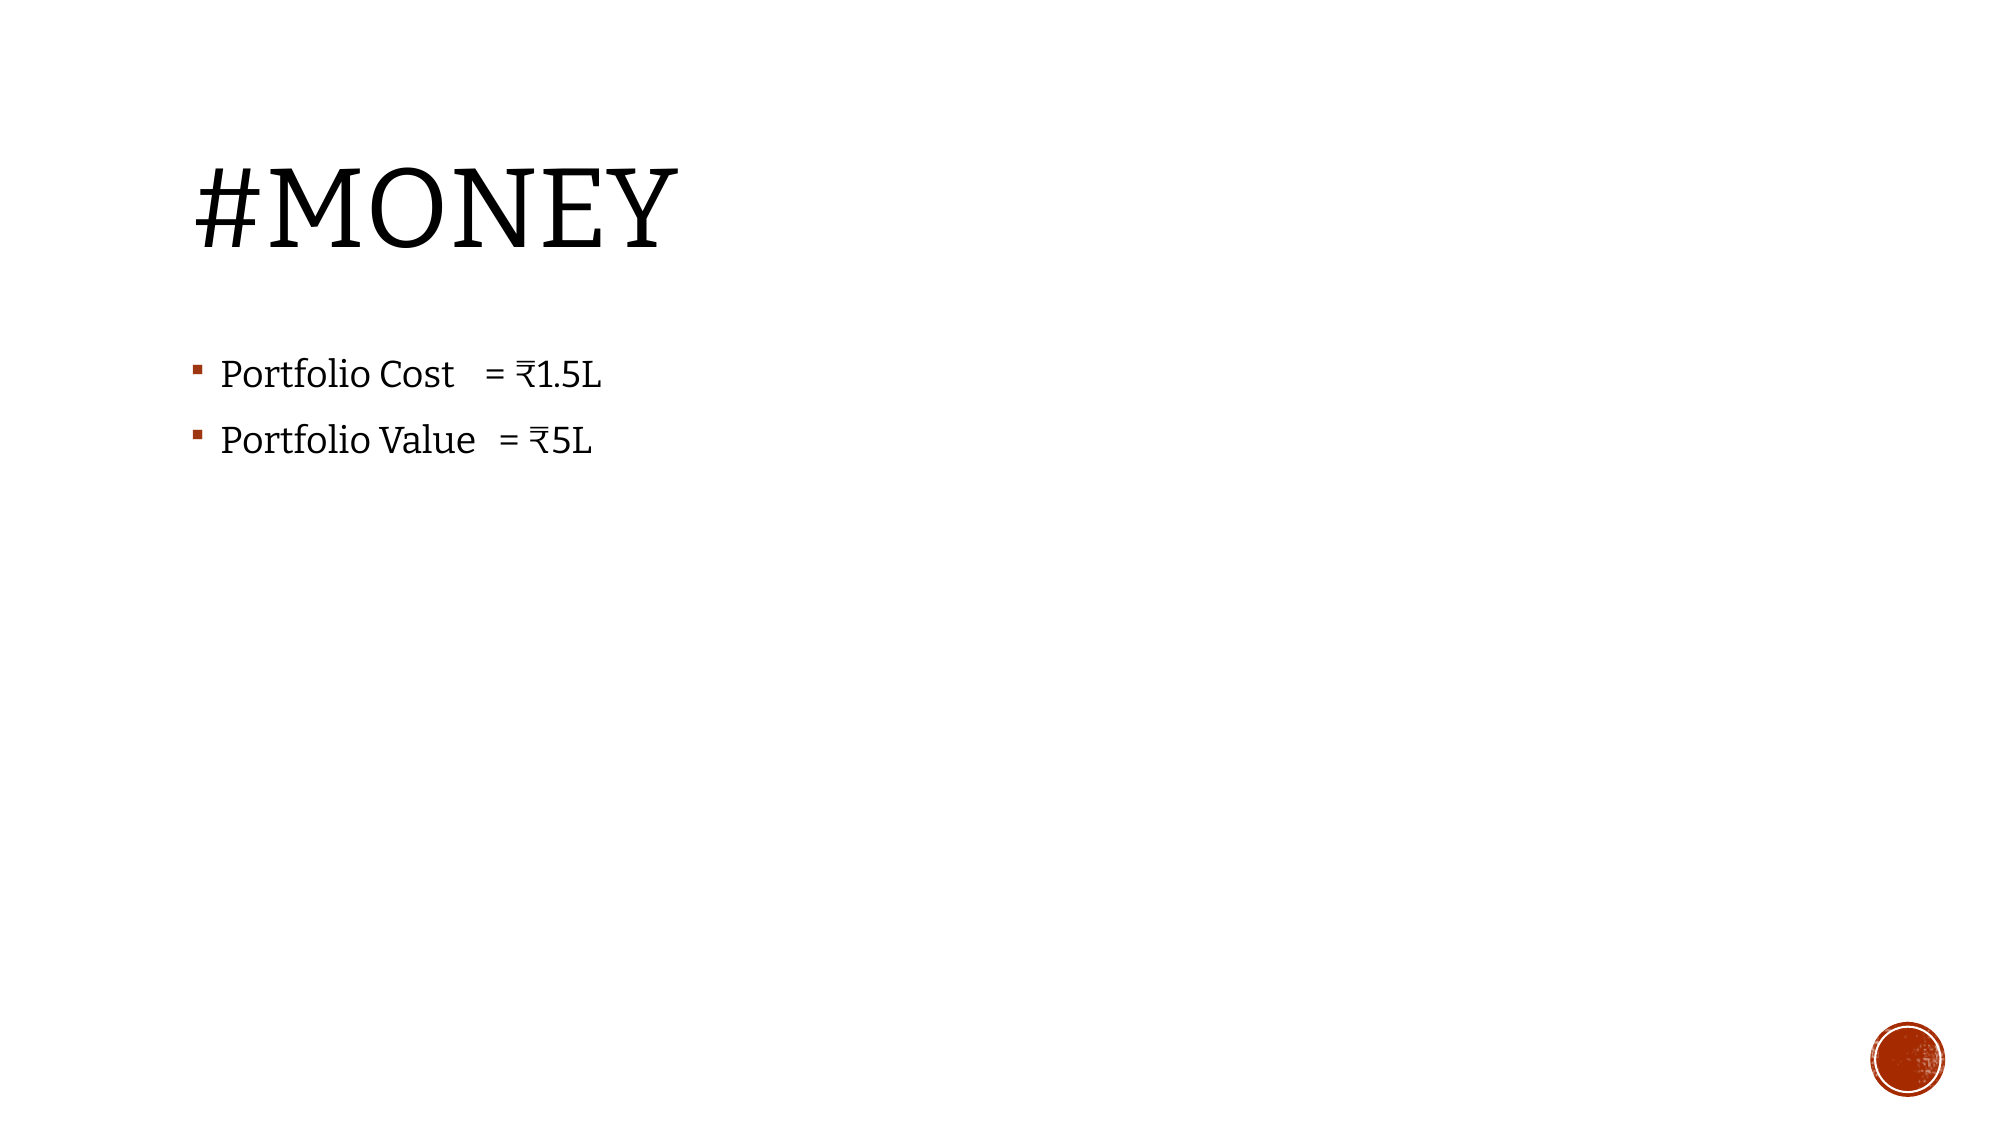

# #money
Portfolio Cost    = ₹1.5L
Portfolio Value   = ₹5L